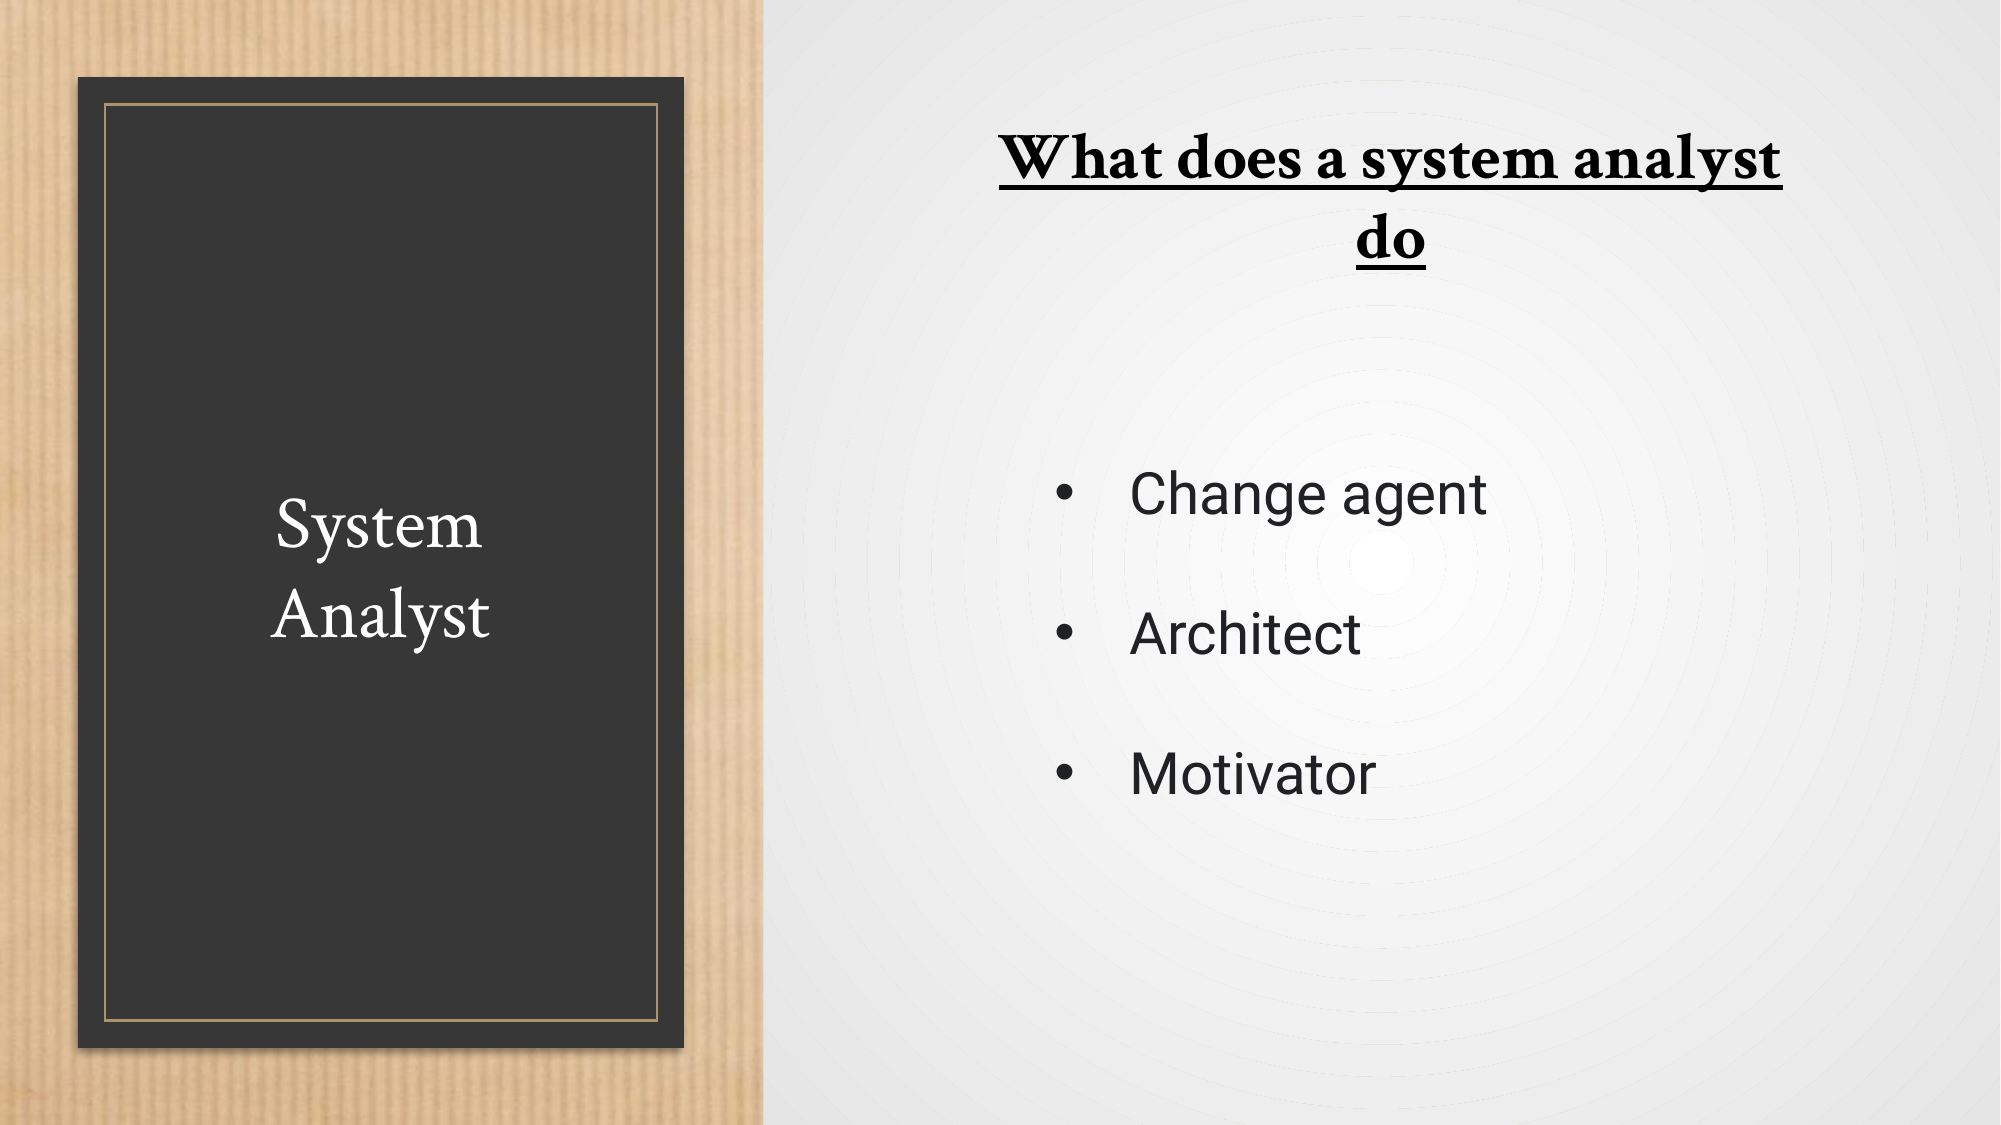

What does a system analyst do
# System Analyst
Change agent

Architect

Motivator